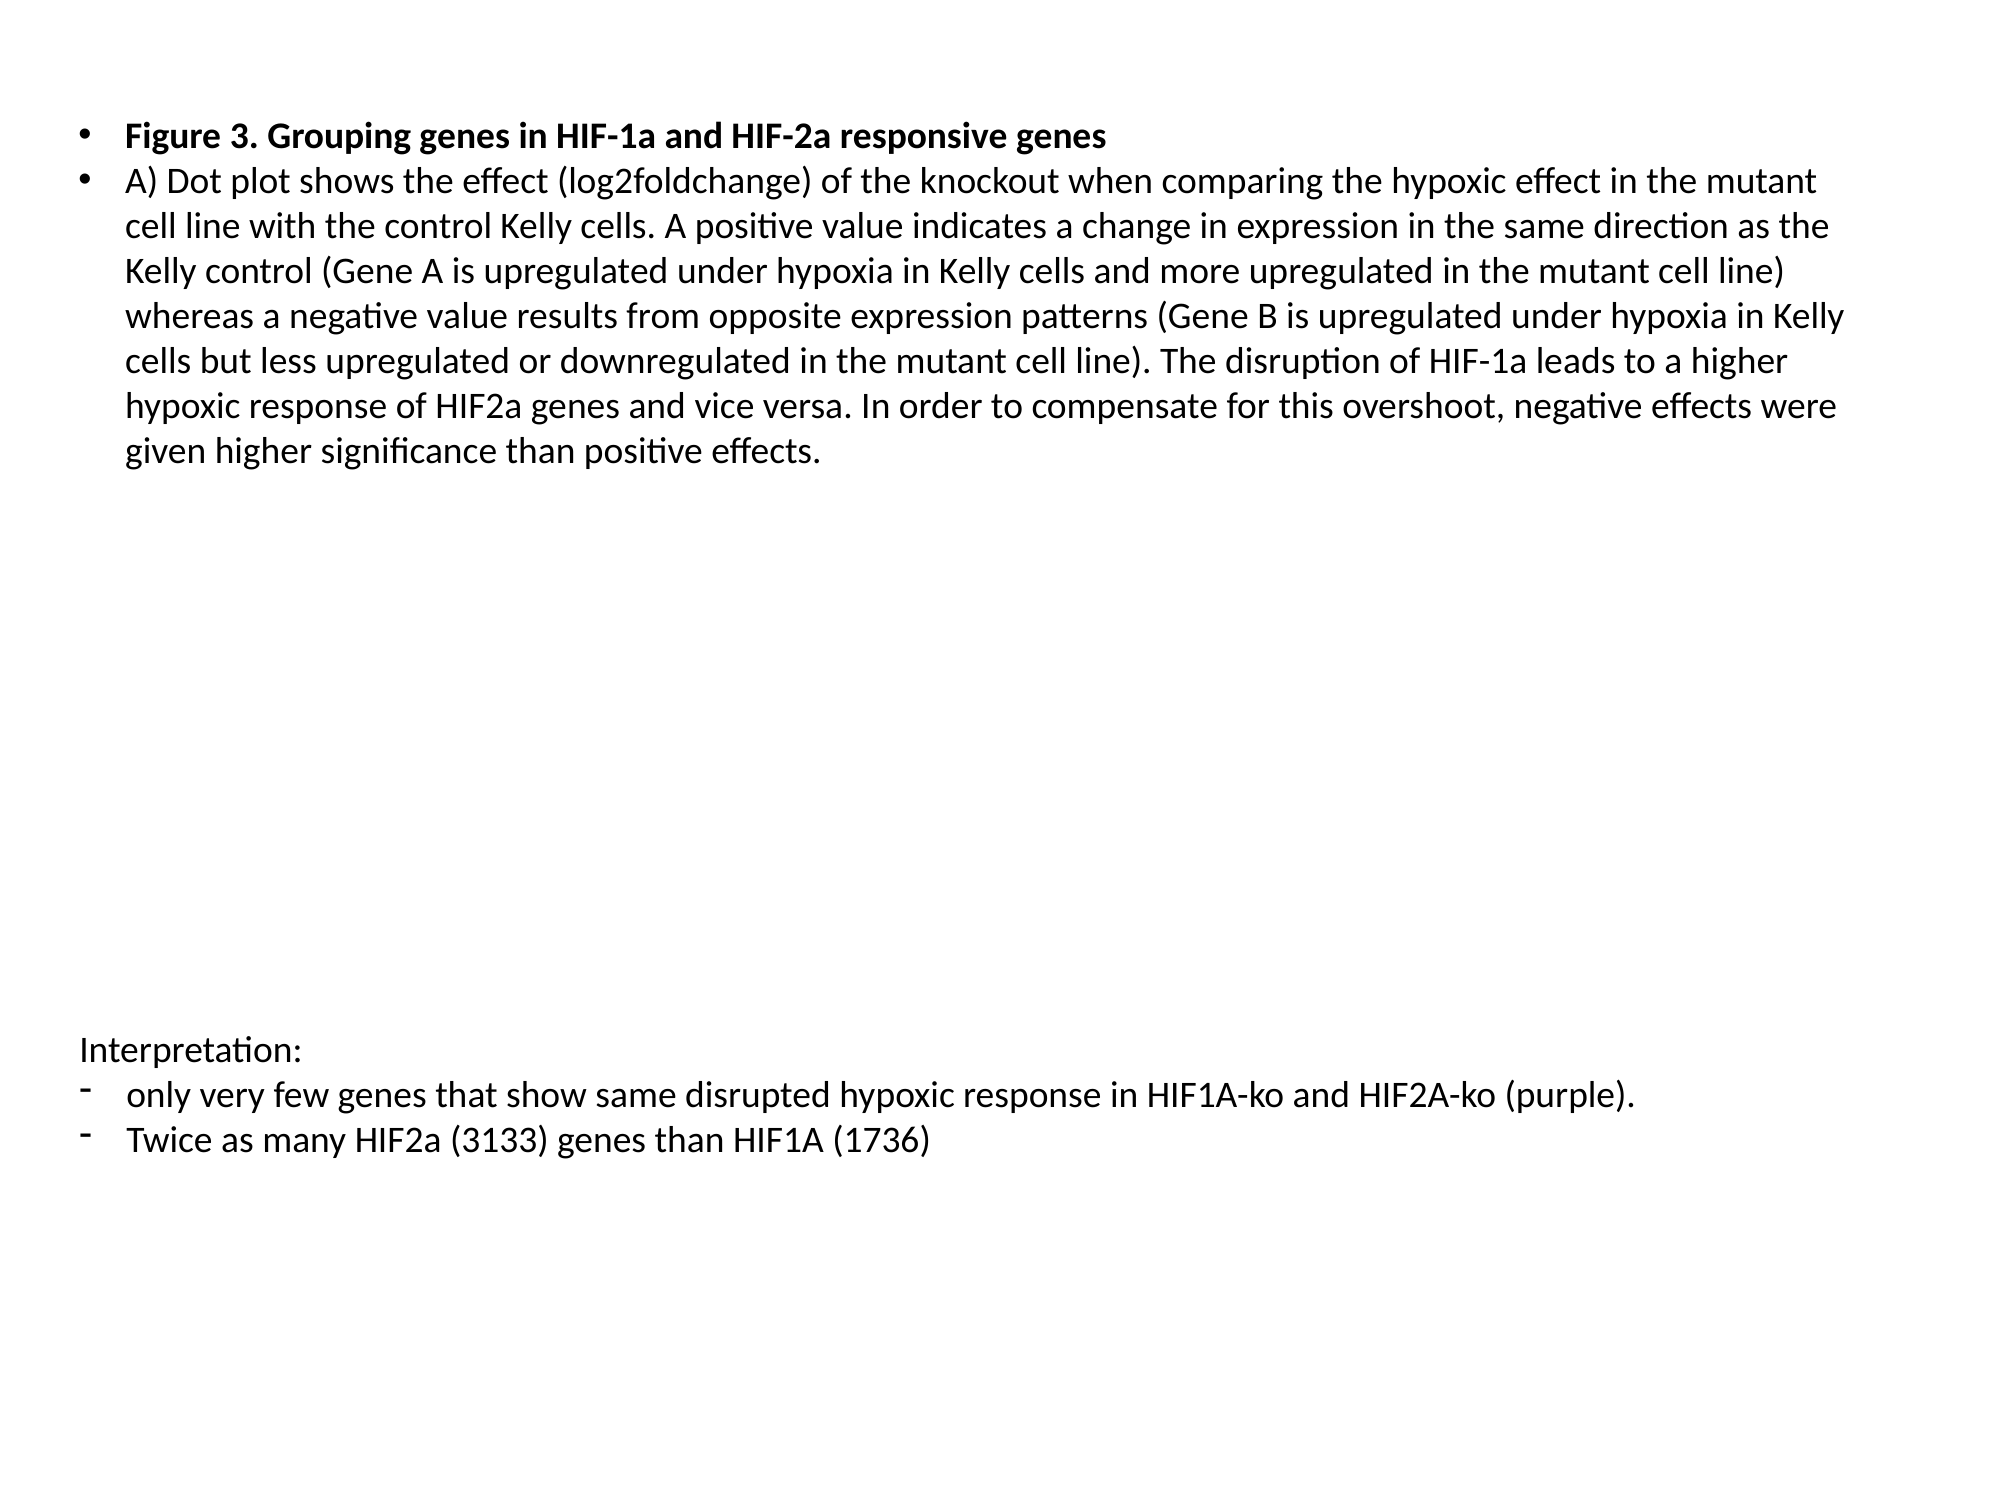

Figure 3. Grouping genes in HIF-1a and HIF-2a responsive genes
A) Dot plot shows the effect (log2foldchange) of the knockout when comparing the hypoxic effect in the mutant cell line with the control Kelly cells. A positive value indicates a change in expression in the same direction as the Kelly control (Gene A is upregulated under hypoxia in Kelly cells and more upregulated in the mutant cell line) whereas a negative value results from opposite expression patterns (Gene B is upregulated under hypoxia in Kelly cells but less upregulated or downregulated in the mutant cell line). The disruption of HIF-1a leads to a higher hypoxic response of HIF2a genes and vice versa. In order to compensate for this overshoot, negative effects were given higher significance than positive effects.
Interpretation:
only very few genes that show same disrupted hypoxic response in HIF1A-ko and HIF2A-ko (purple).
Twice as many HIF2a (3133) genes than HIF1A (1736)